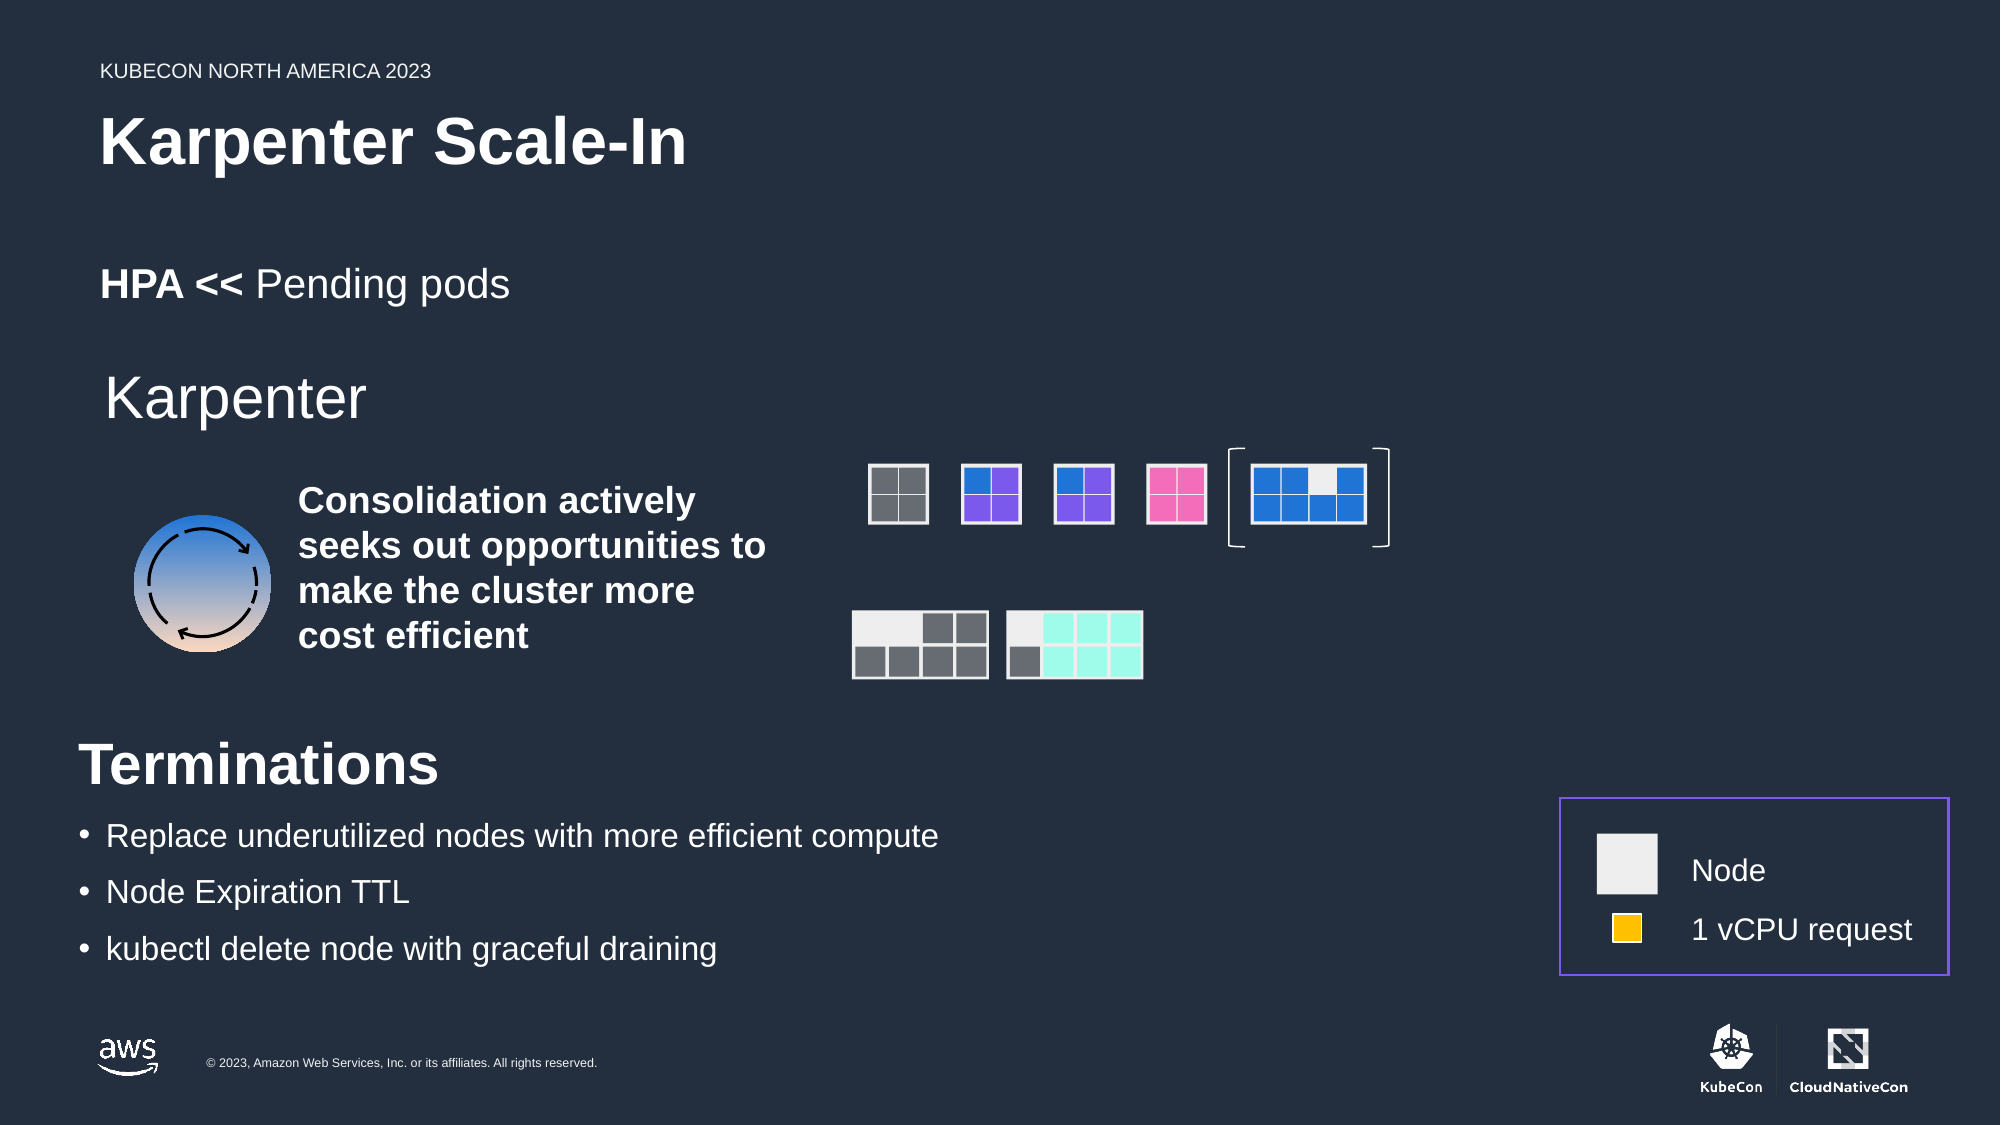

# Karpenter Scale-In
HPA << Pending pods
Karpenter

Consolidation actively seeks out opportunities to make the cluster more cost efficient

Terminations
Replace underutilized nodes with more efficient compute
Node Expiration TTL
kubectl delete node with graceful draining

Node
1 vCPU request